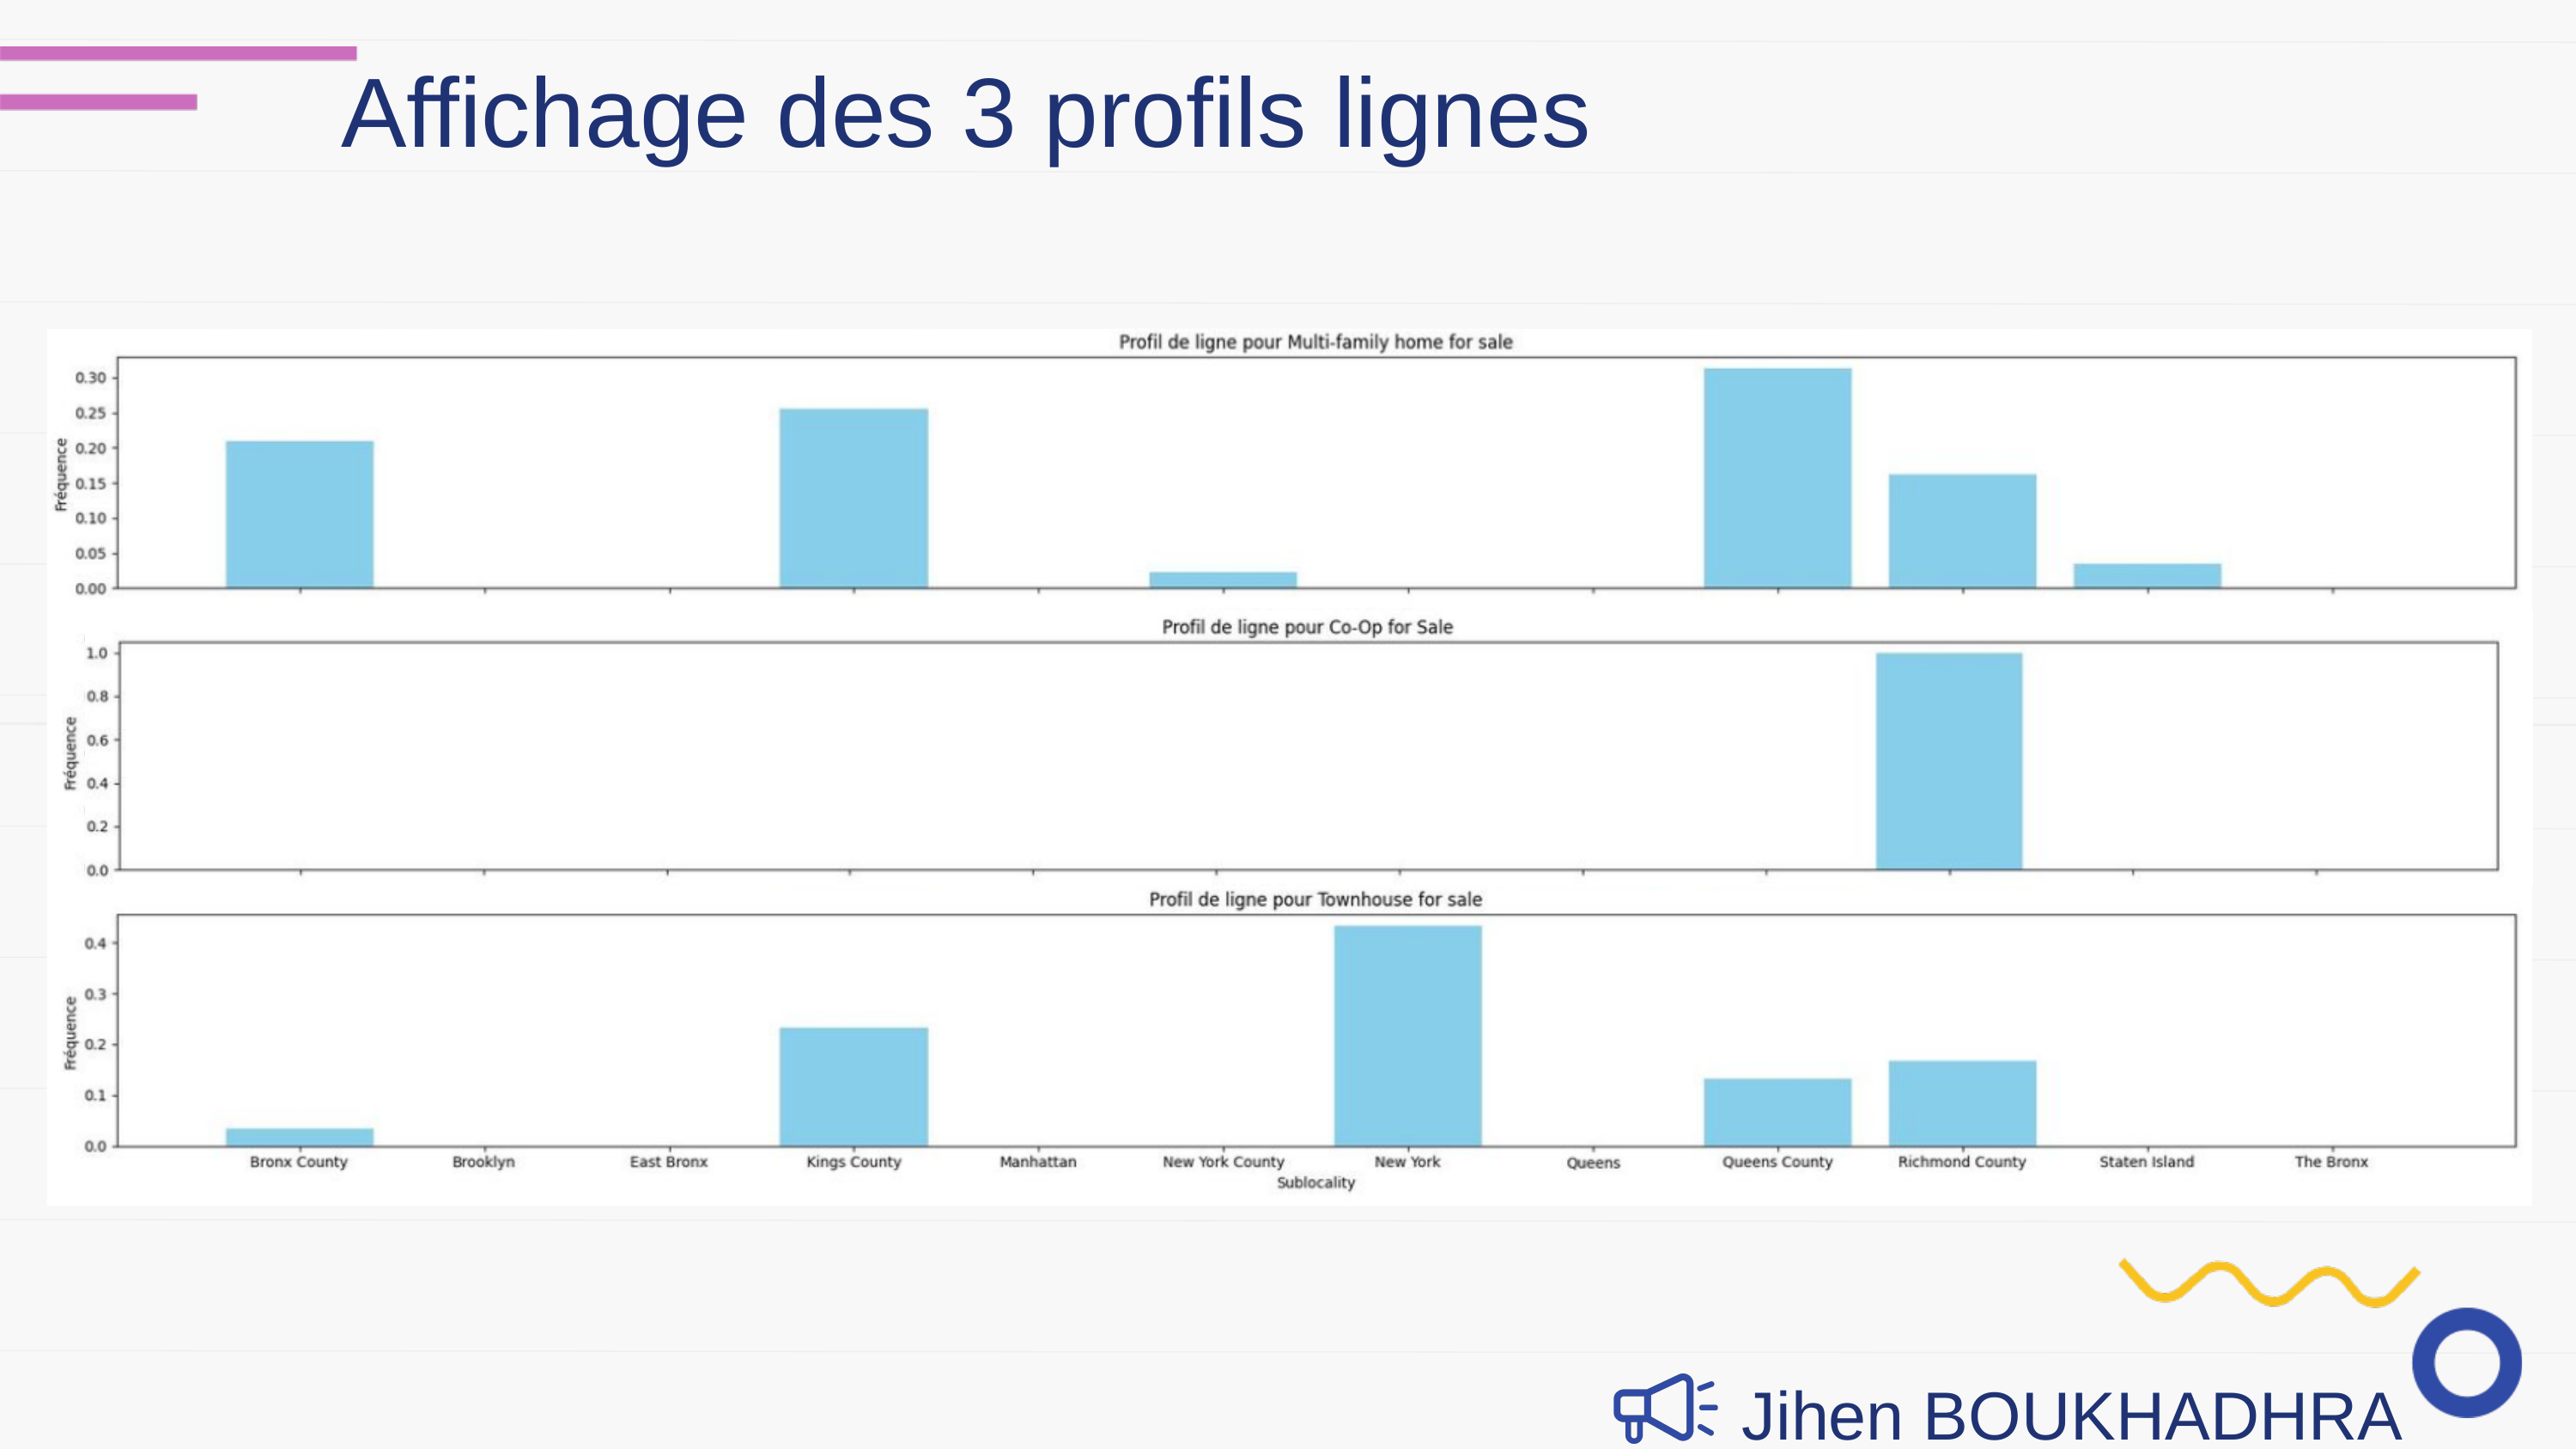

Affichage des 3 profils lignes

Jihen BOUKHADHRA